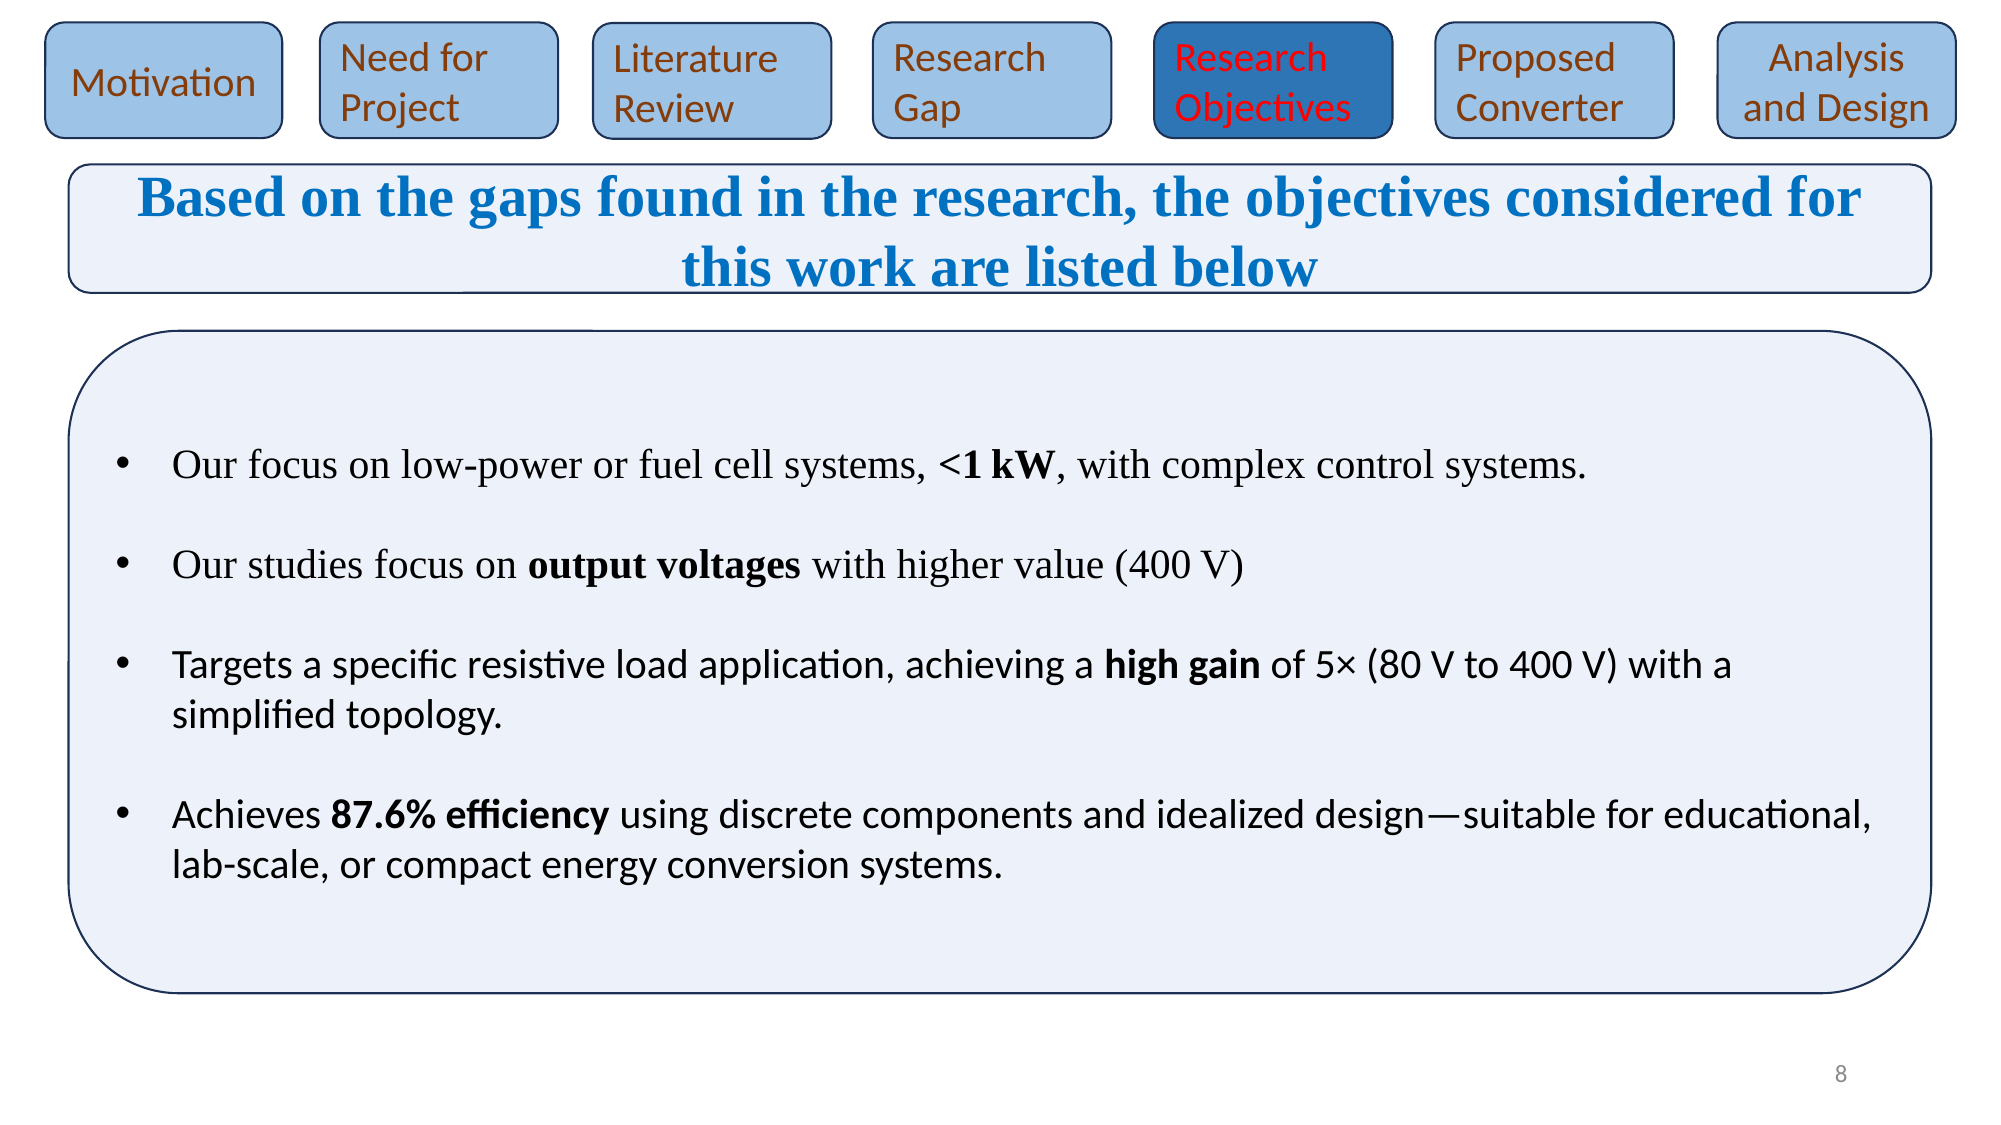

Research Gap
Research Objectives
Proposed Converter
Need for Project

Analysis and Design

Motivation
Literature Review

Based on the gaps found in the research, the objectives considered for this work are listed below

Our focus on low-power or fuel cell systems, <1 kW, with complex control systems.

Our studies focus on output voltages with higher value (400 V)

Targets a specific resistive load application, achieving a high gain of 5× (80 V to 400 V) with a simplified topology.

Achieves 87.6% efficiency using discrete components and idealized design—suitable for educational, lab-scale, or compact energy conversion systems.

8